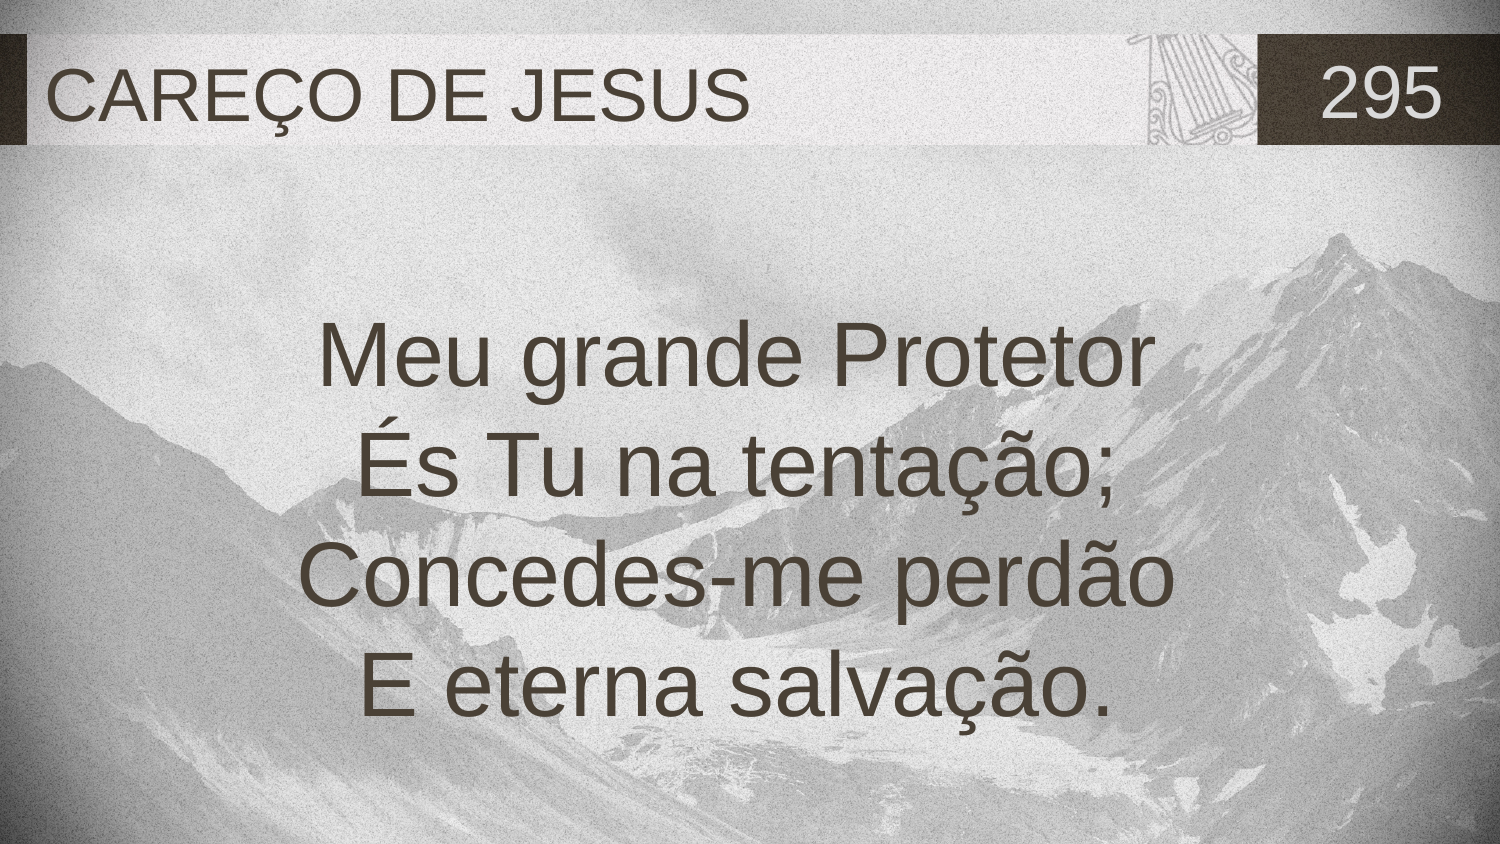

# CAREÇO DE JESUS
295
Meu grande Protetor
És Tu na tentação;
Concedes-me perdão
E eterna salvação.